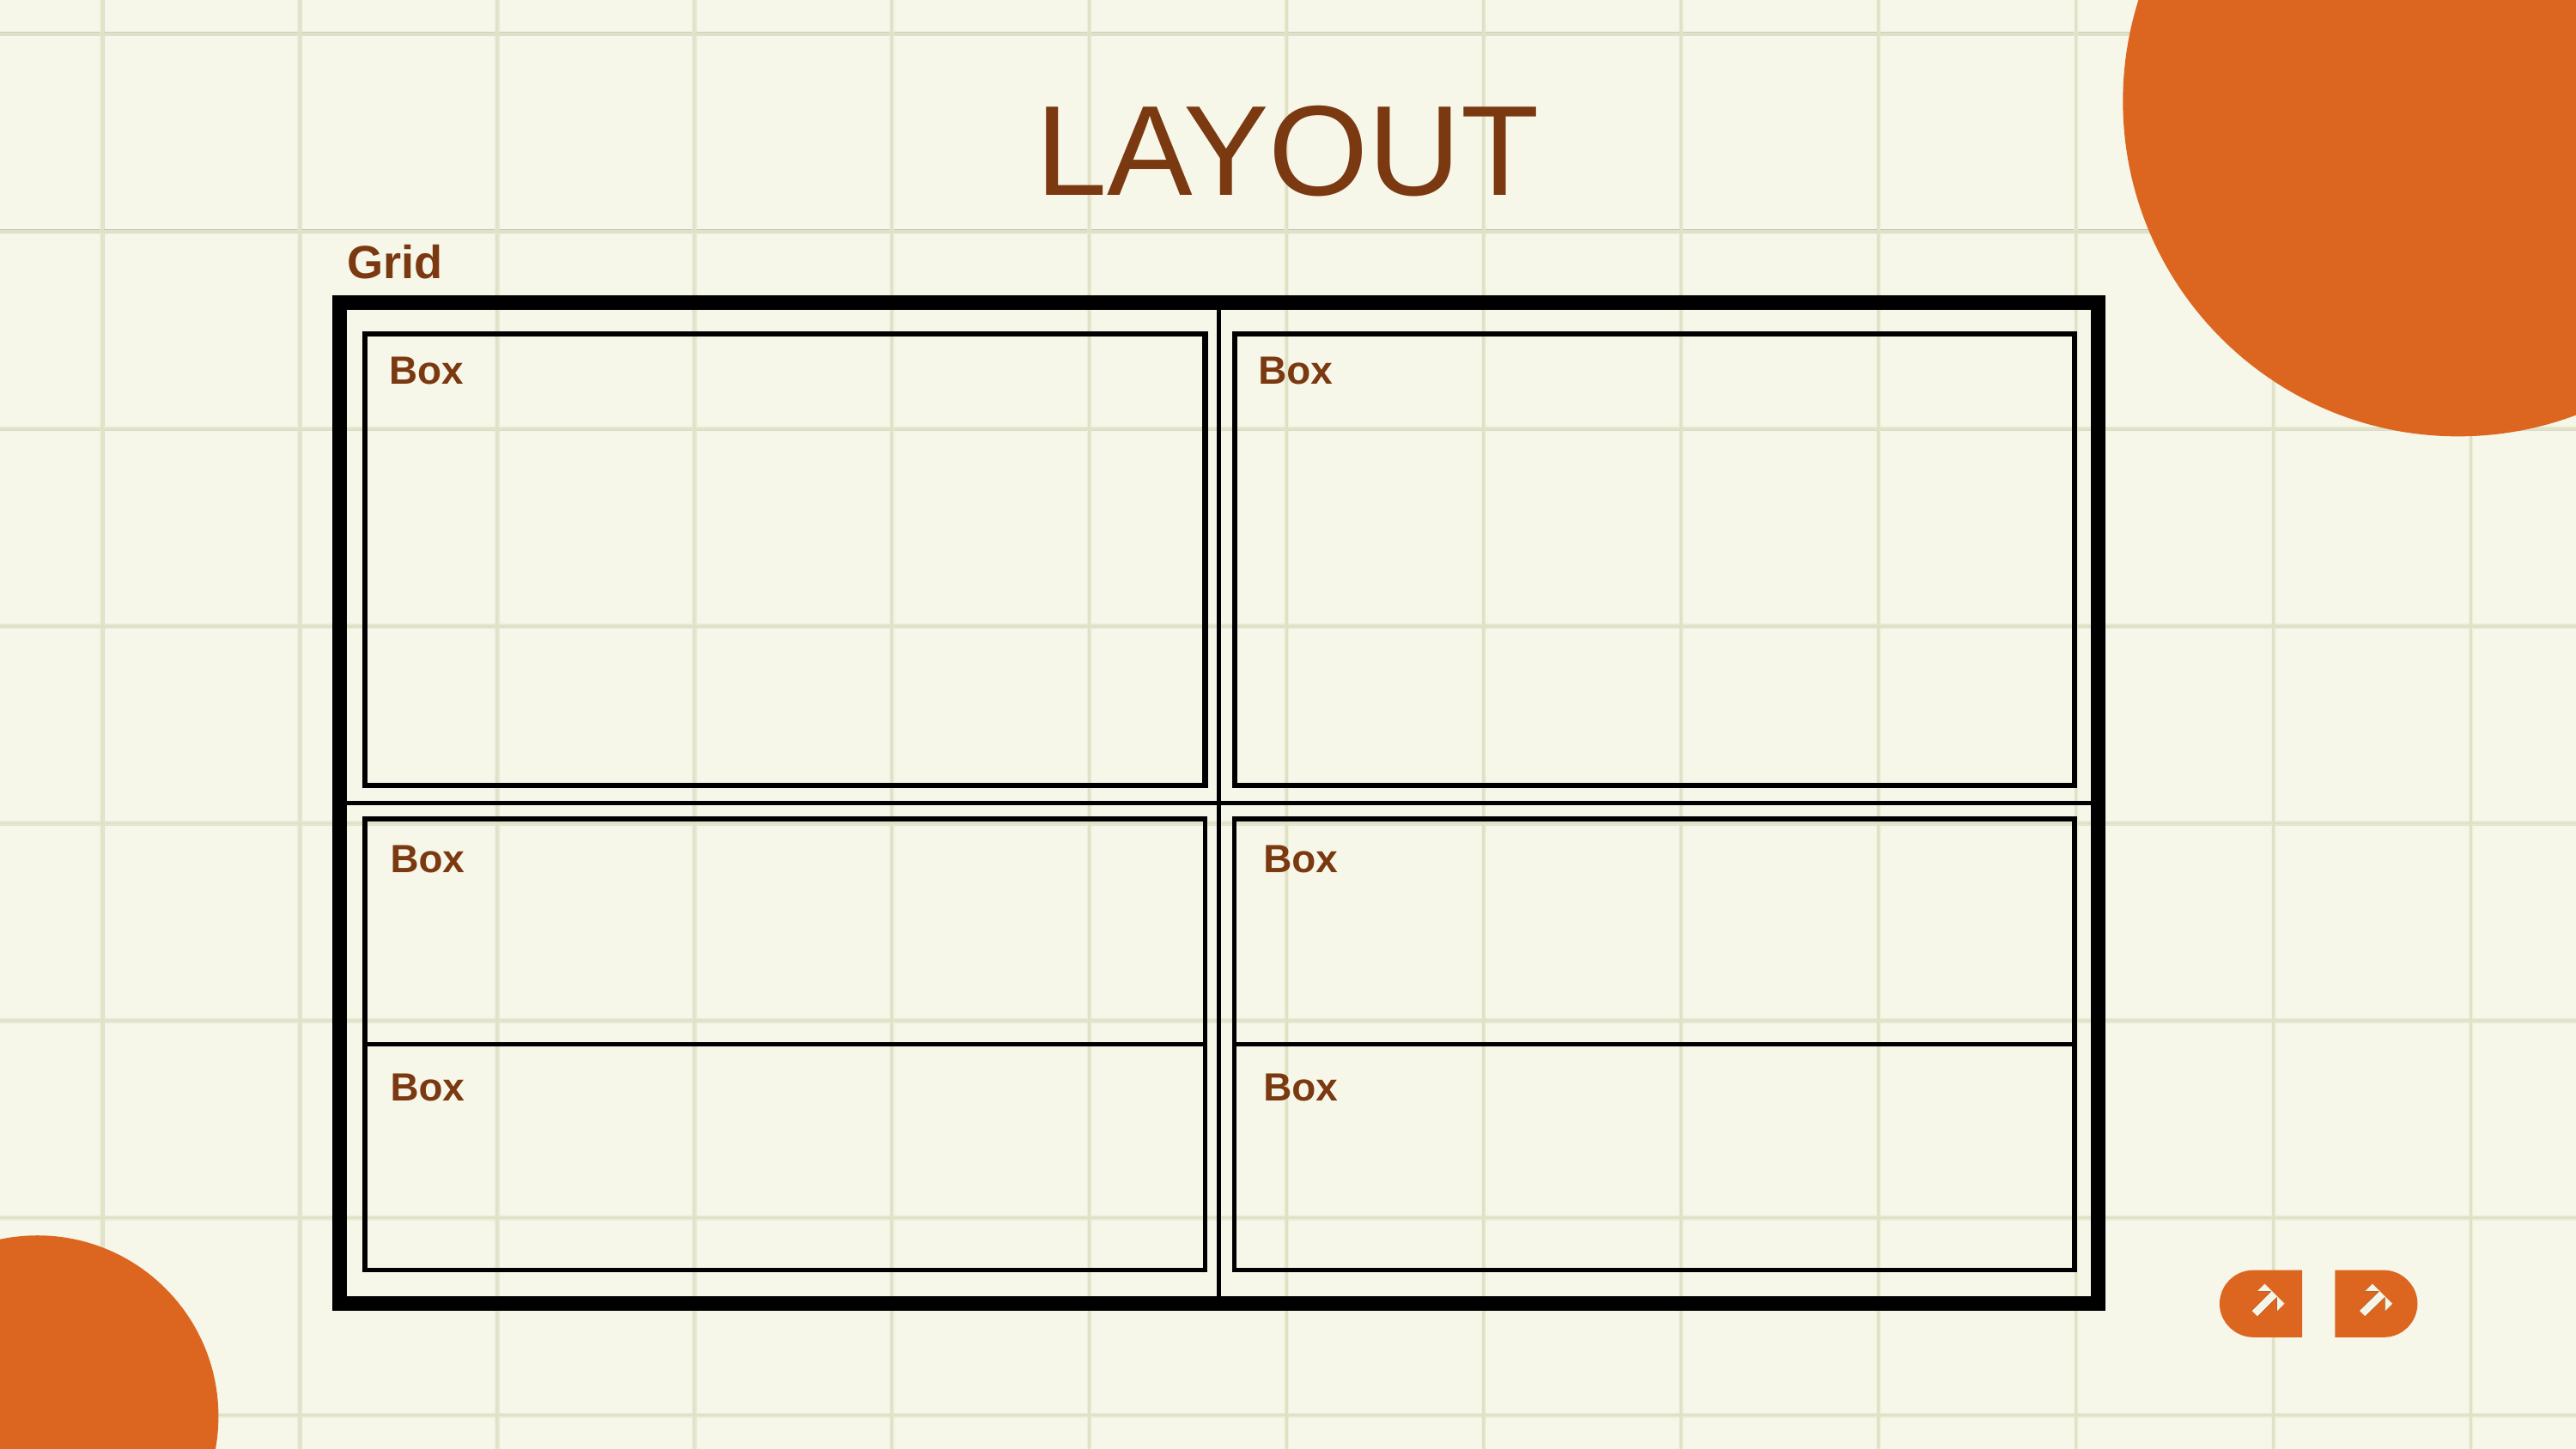

LAYOUT
Grid

|  |  |
| --- | --- |
|  |  |

Box
Box
|  |
| --- |
|  |
|  |
| --- |
|  |
Box
Box
Box
Box